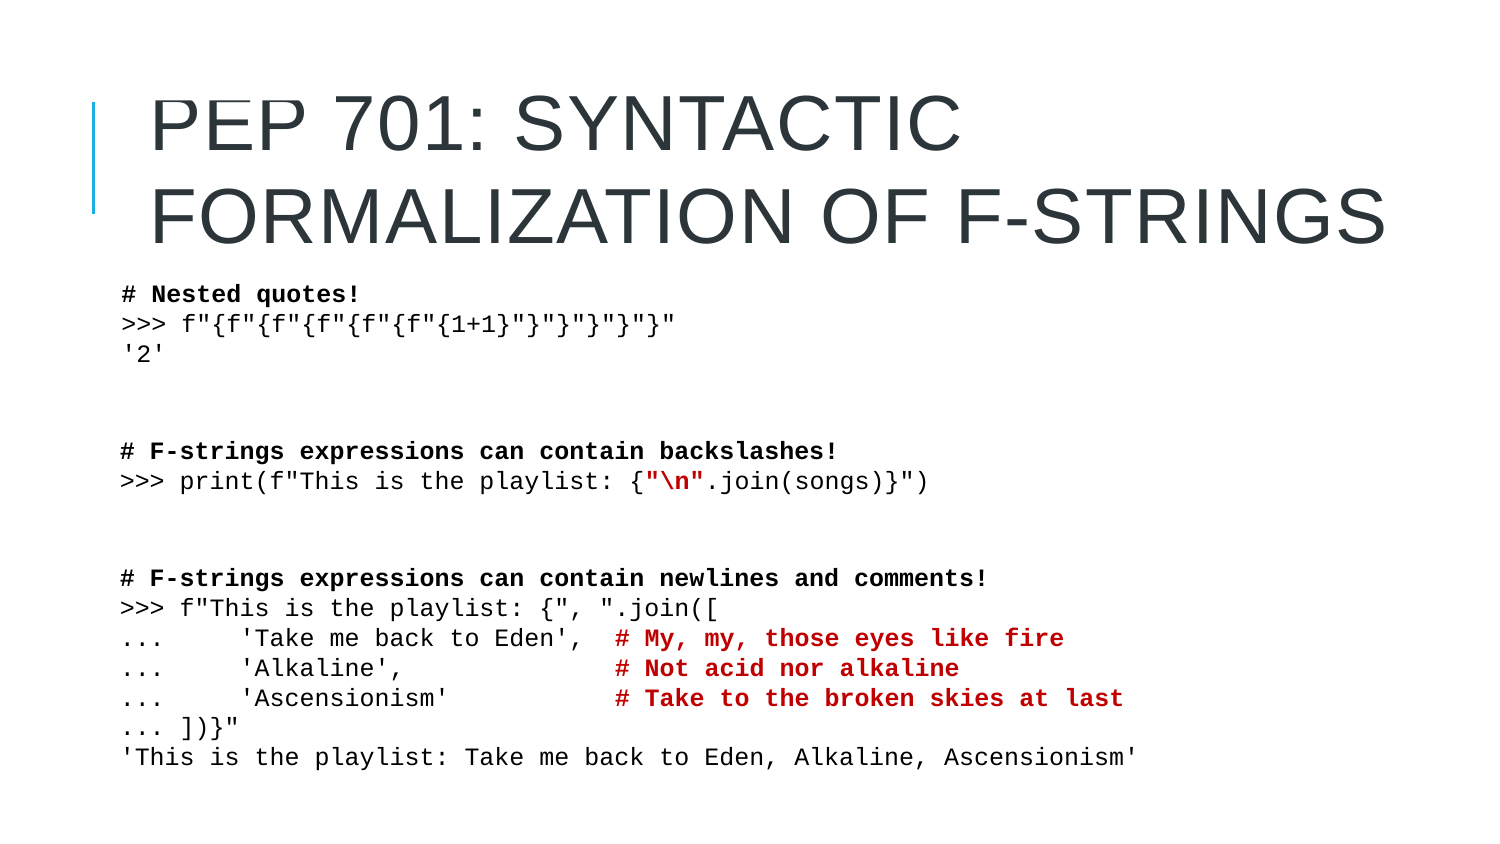

10
# PEP 701: Syntactic formalization of f-strings
# Nested quotes!
>>> f"{f"{f"{f"{f"{f"{1+1}"}"}"}"}"}"
'2'
# F-strings expressions can contain backslashes!
>>> print(f"This is the playlist: {"\n".join(songs)}")
# F-strings expressions can contain newlines and comments!
>>> f"This is the playlist: {", ".join([
...     'Take me back to Eden',  # My, my, those eyes like fire
...     'Alkaline',              # Not acid nor alkaline
...     'Ascensionism'           # Take to the broken skies at last
... ])}"
'This is the playlist: Take me back to Eden, Alkaline, Ascensionism'